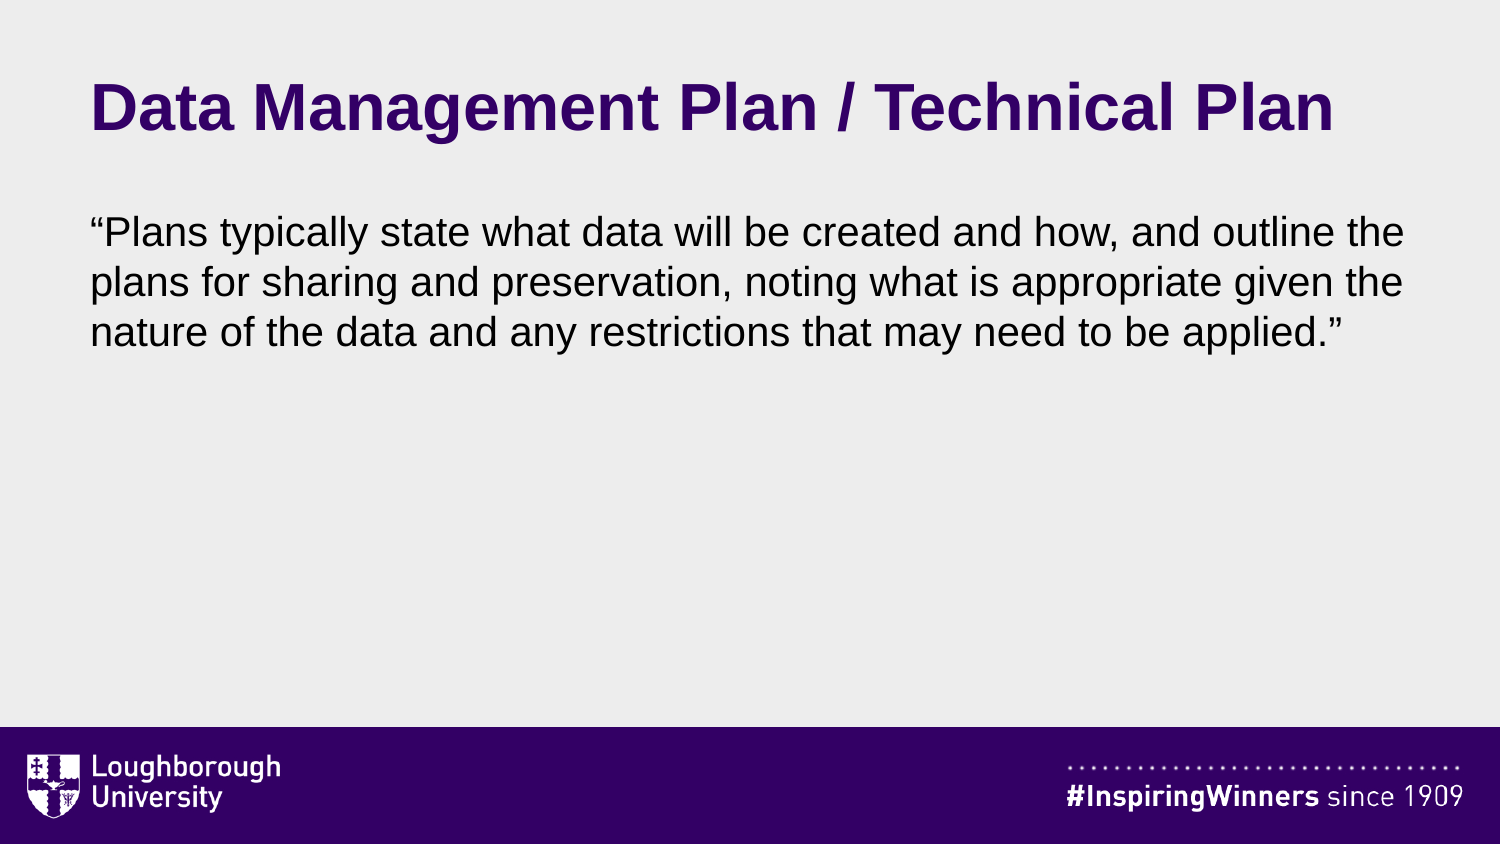

# Data Management Plan / Technical Plan
“Plans typically state what data will be created and how, and outline the plans for sharing and preservation, noting what is appropriate given the nature of the data and any restrictions that may need to be applied.”